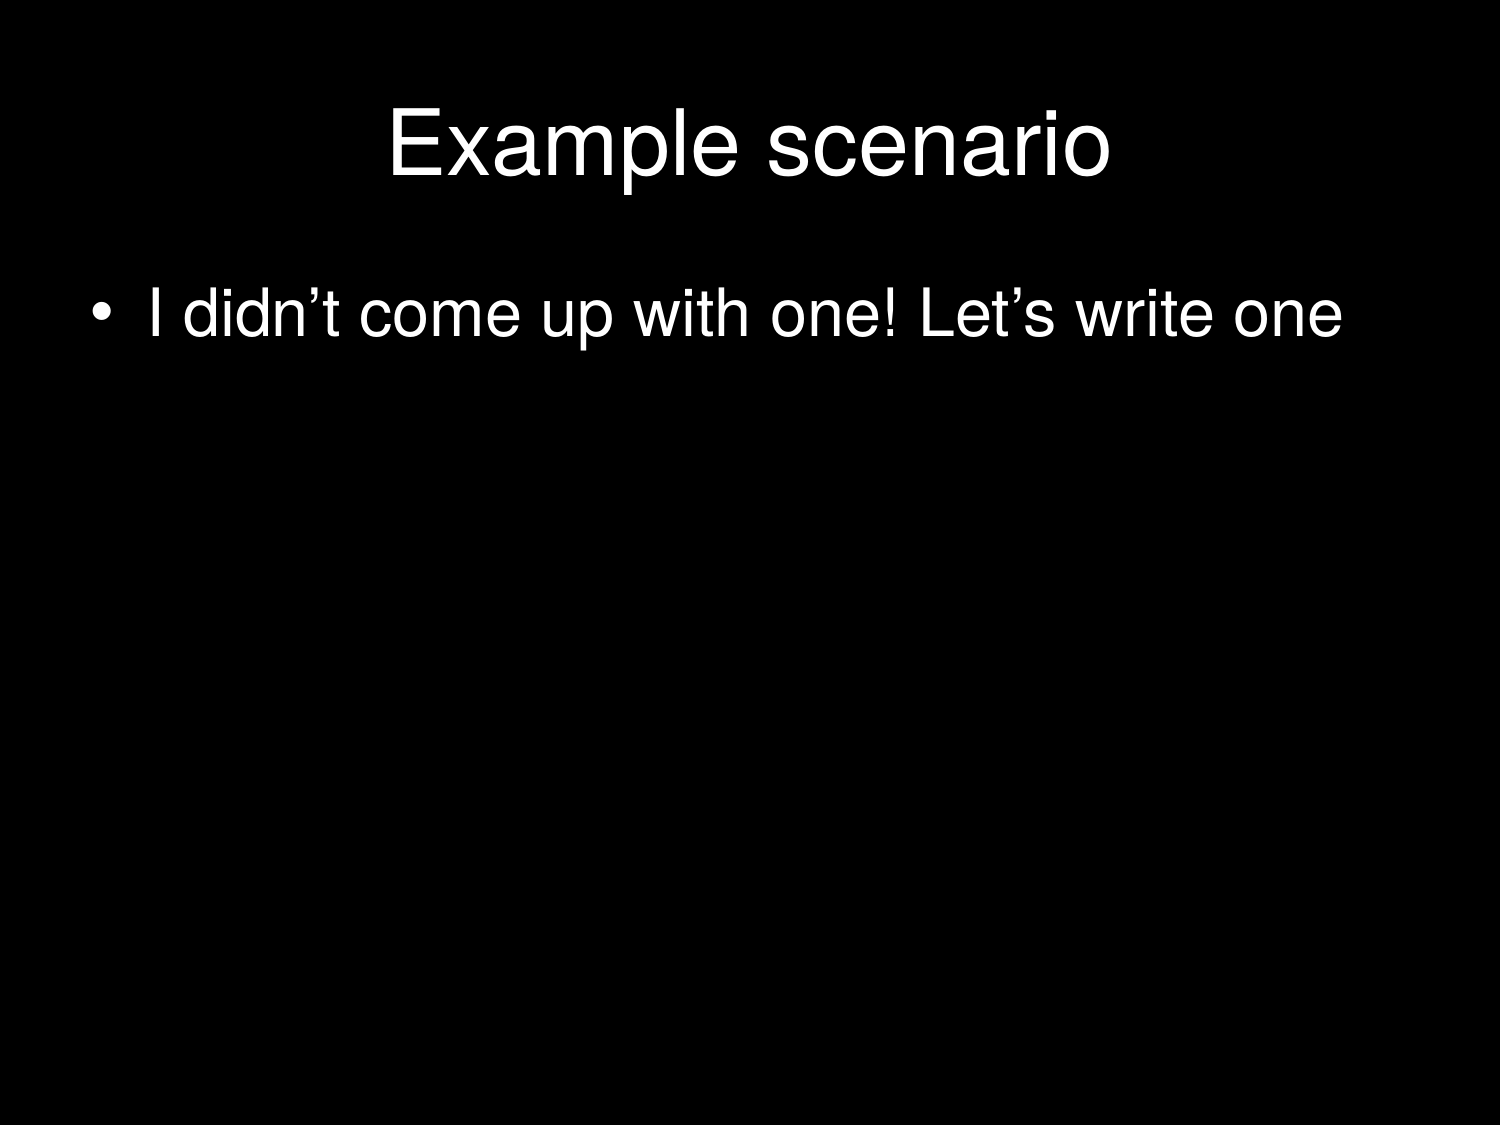

# Example scenario
I didn’t come up with one! Let’s write one